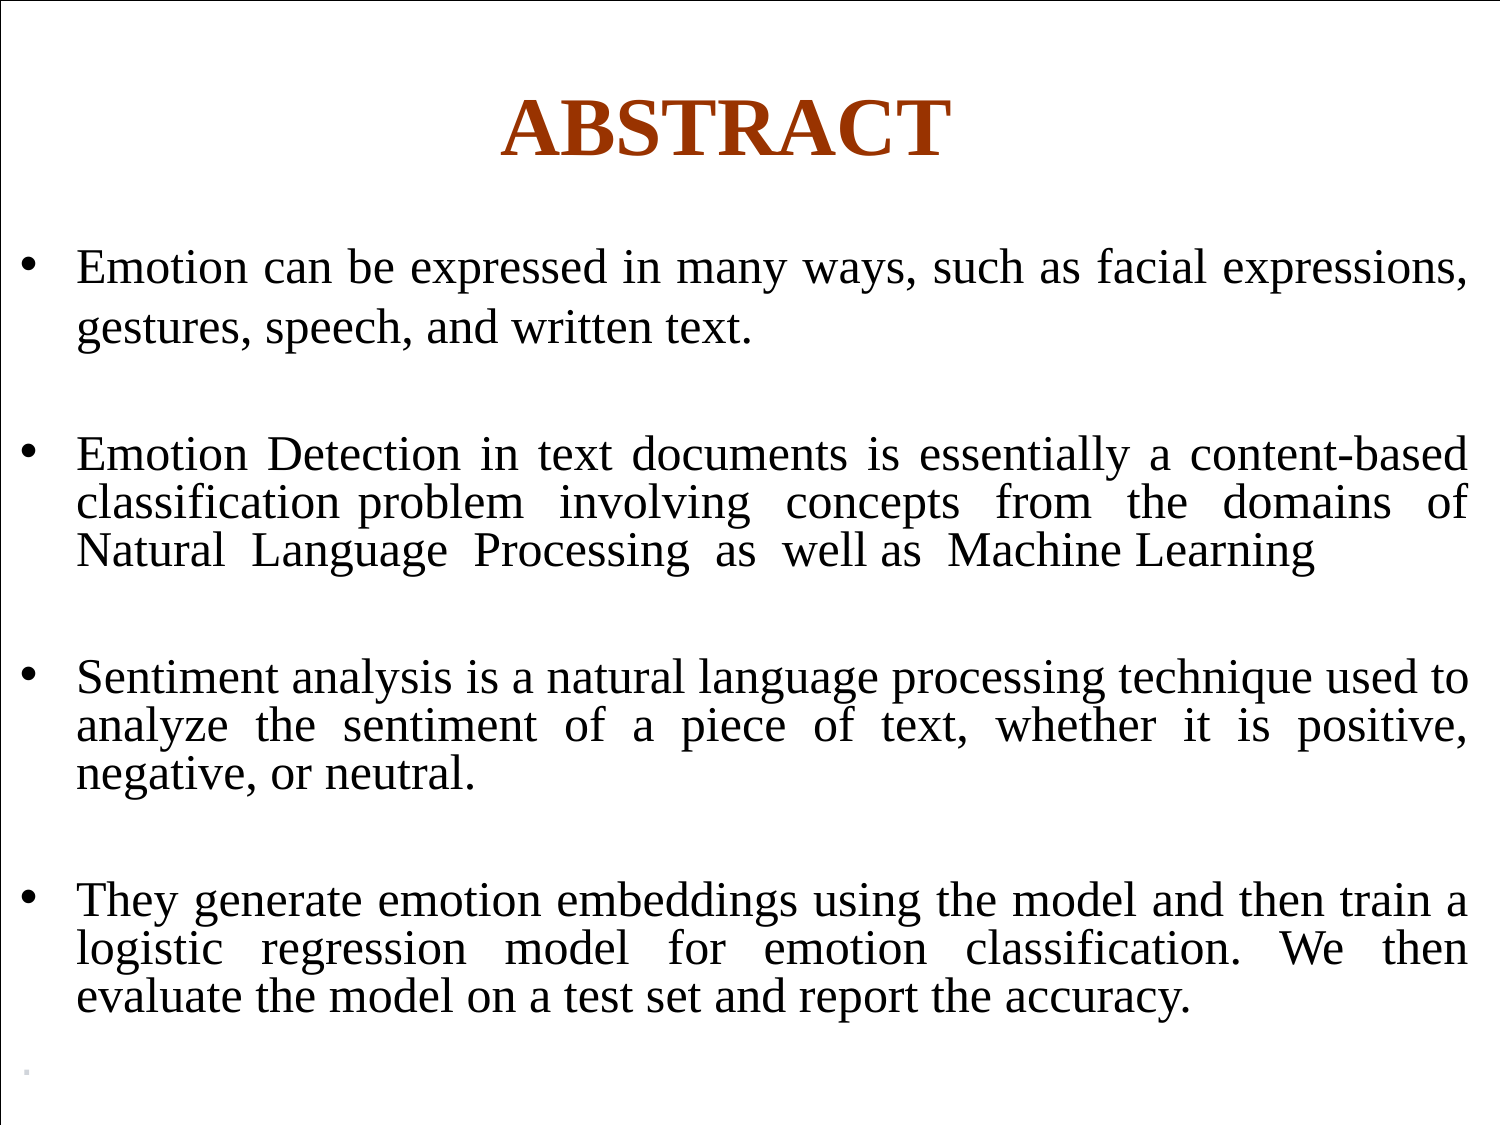

# ABSTRACT
Emotion can be expressed in many ways, such as facial expressions, gestures, speech, and written text.

Emotion Detection in text documents is essentially a content-based classification problem  involving  concepts  from  the  domains  of Natural  Language  Processing  as  well as  Machine Learning

Sentiment analysis is a natural language processing technique used to analyze the sentiment of a piece of text, whether it is positive, negative, or neutral.

They generate emotion embeddings using the model and then train a logistic regression model for emotion classification. We then evaluate the model on a test set and report the accuracy.
.